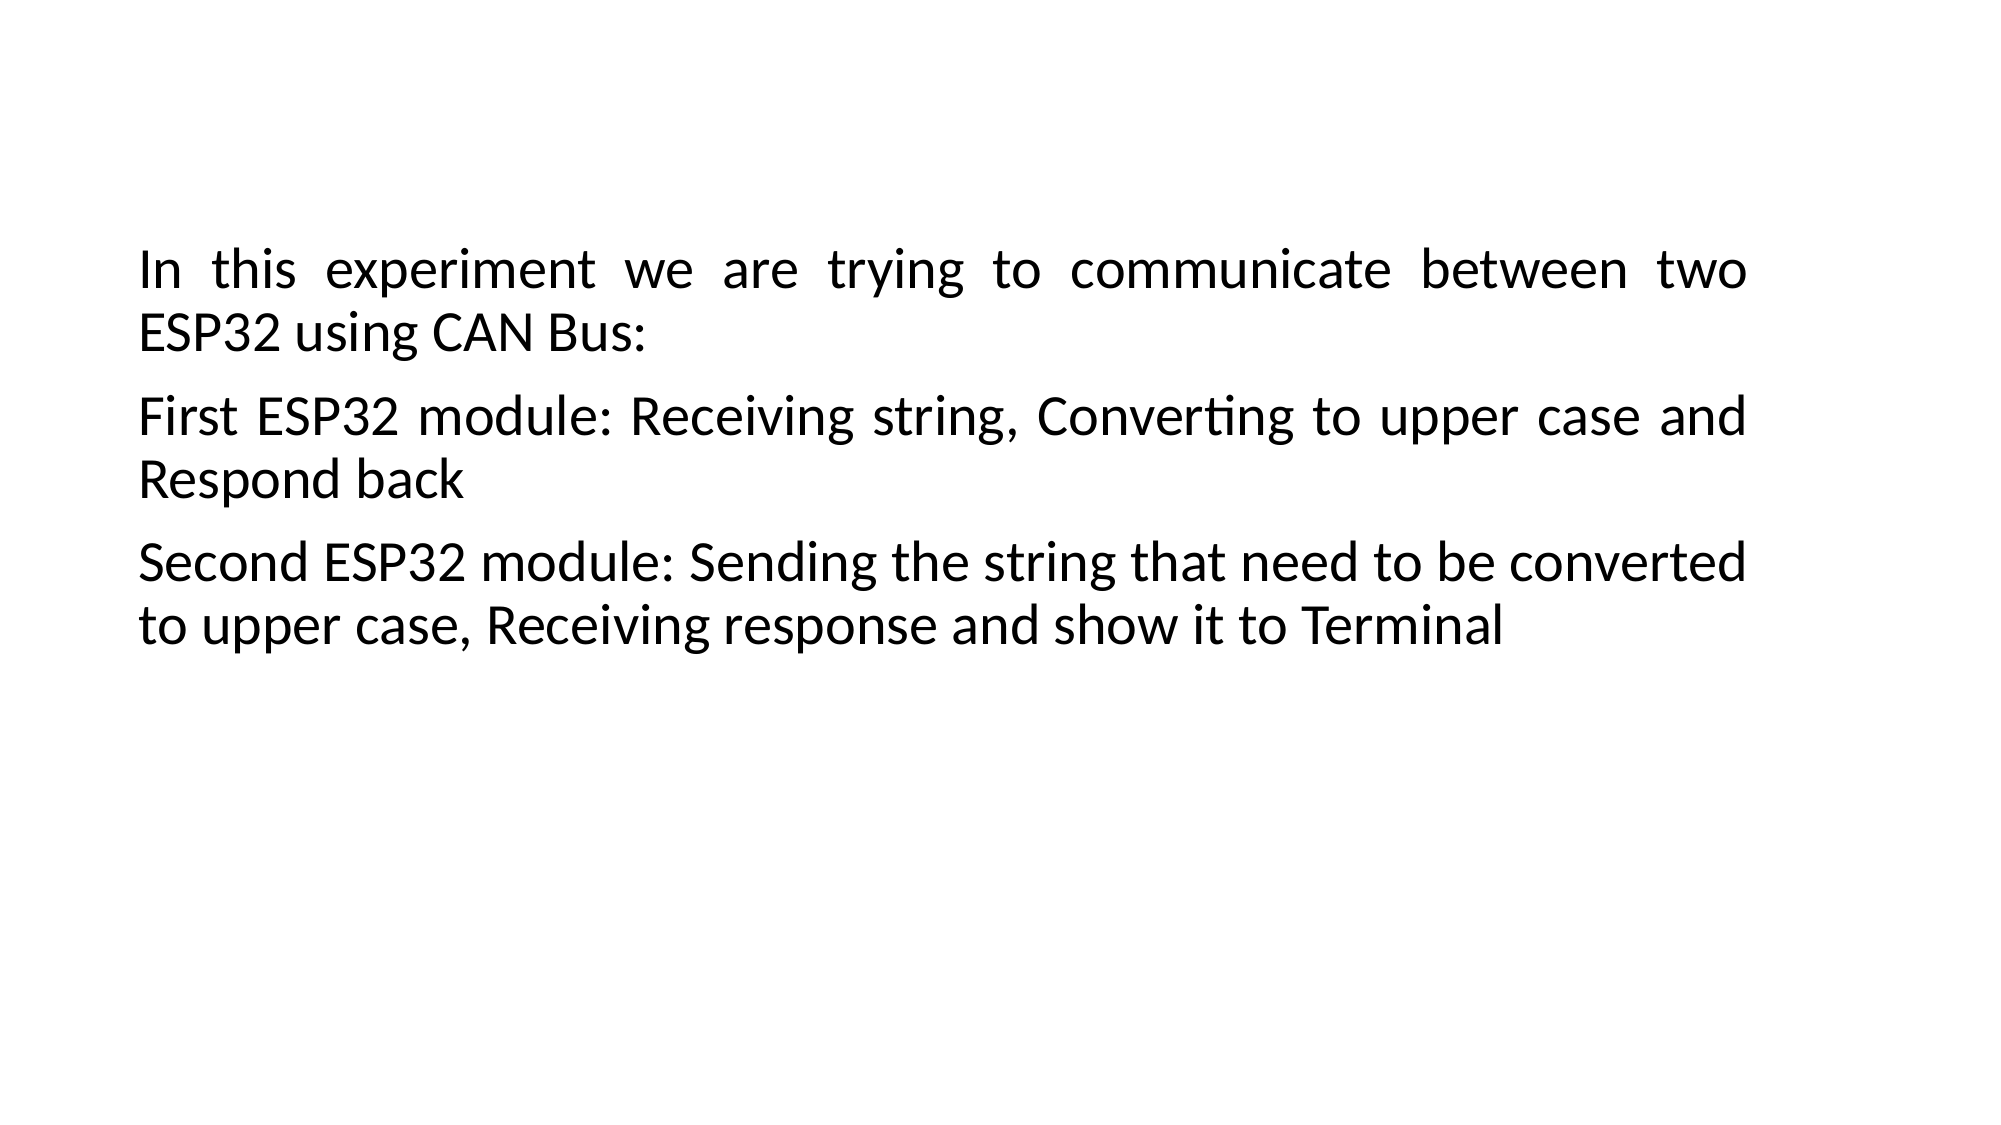

In this experiment we are trying to communicate between two ESP32 using CAN Bus:
First ESP32 module: Receiving string, Converting to upper case and Respond back
Second ESP32 module: Sending the string that need to be converted to upper case, Receiving response and show it to Terminal